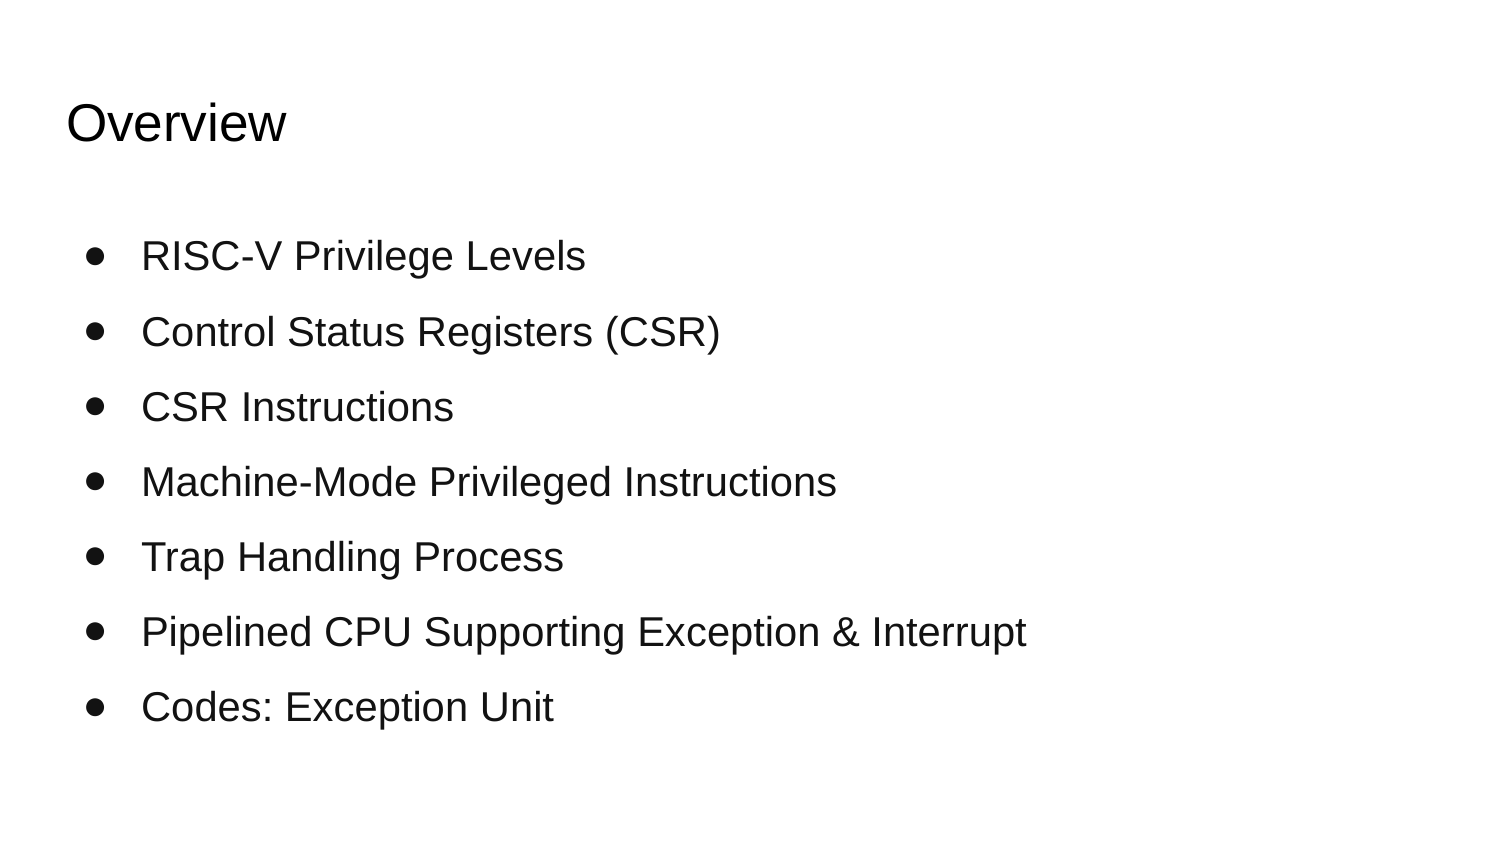

# Overview
RISC-V Privilege Levels
Control Status Registers (CSR)
CSR Instructions
Machine-Mode Privileged Instructions
Trap Handling Process
Pipelined CPU Supporting Exception & Interrupt
Codes: Exception Unit